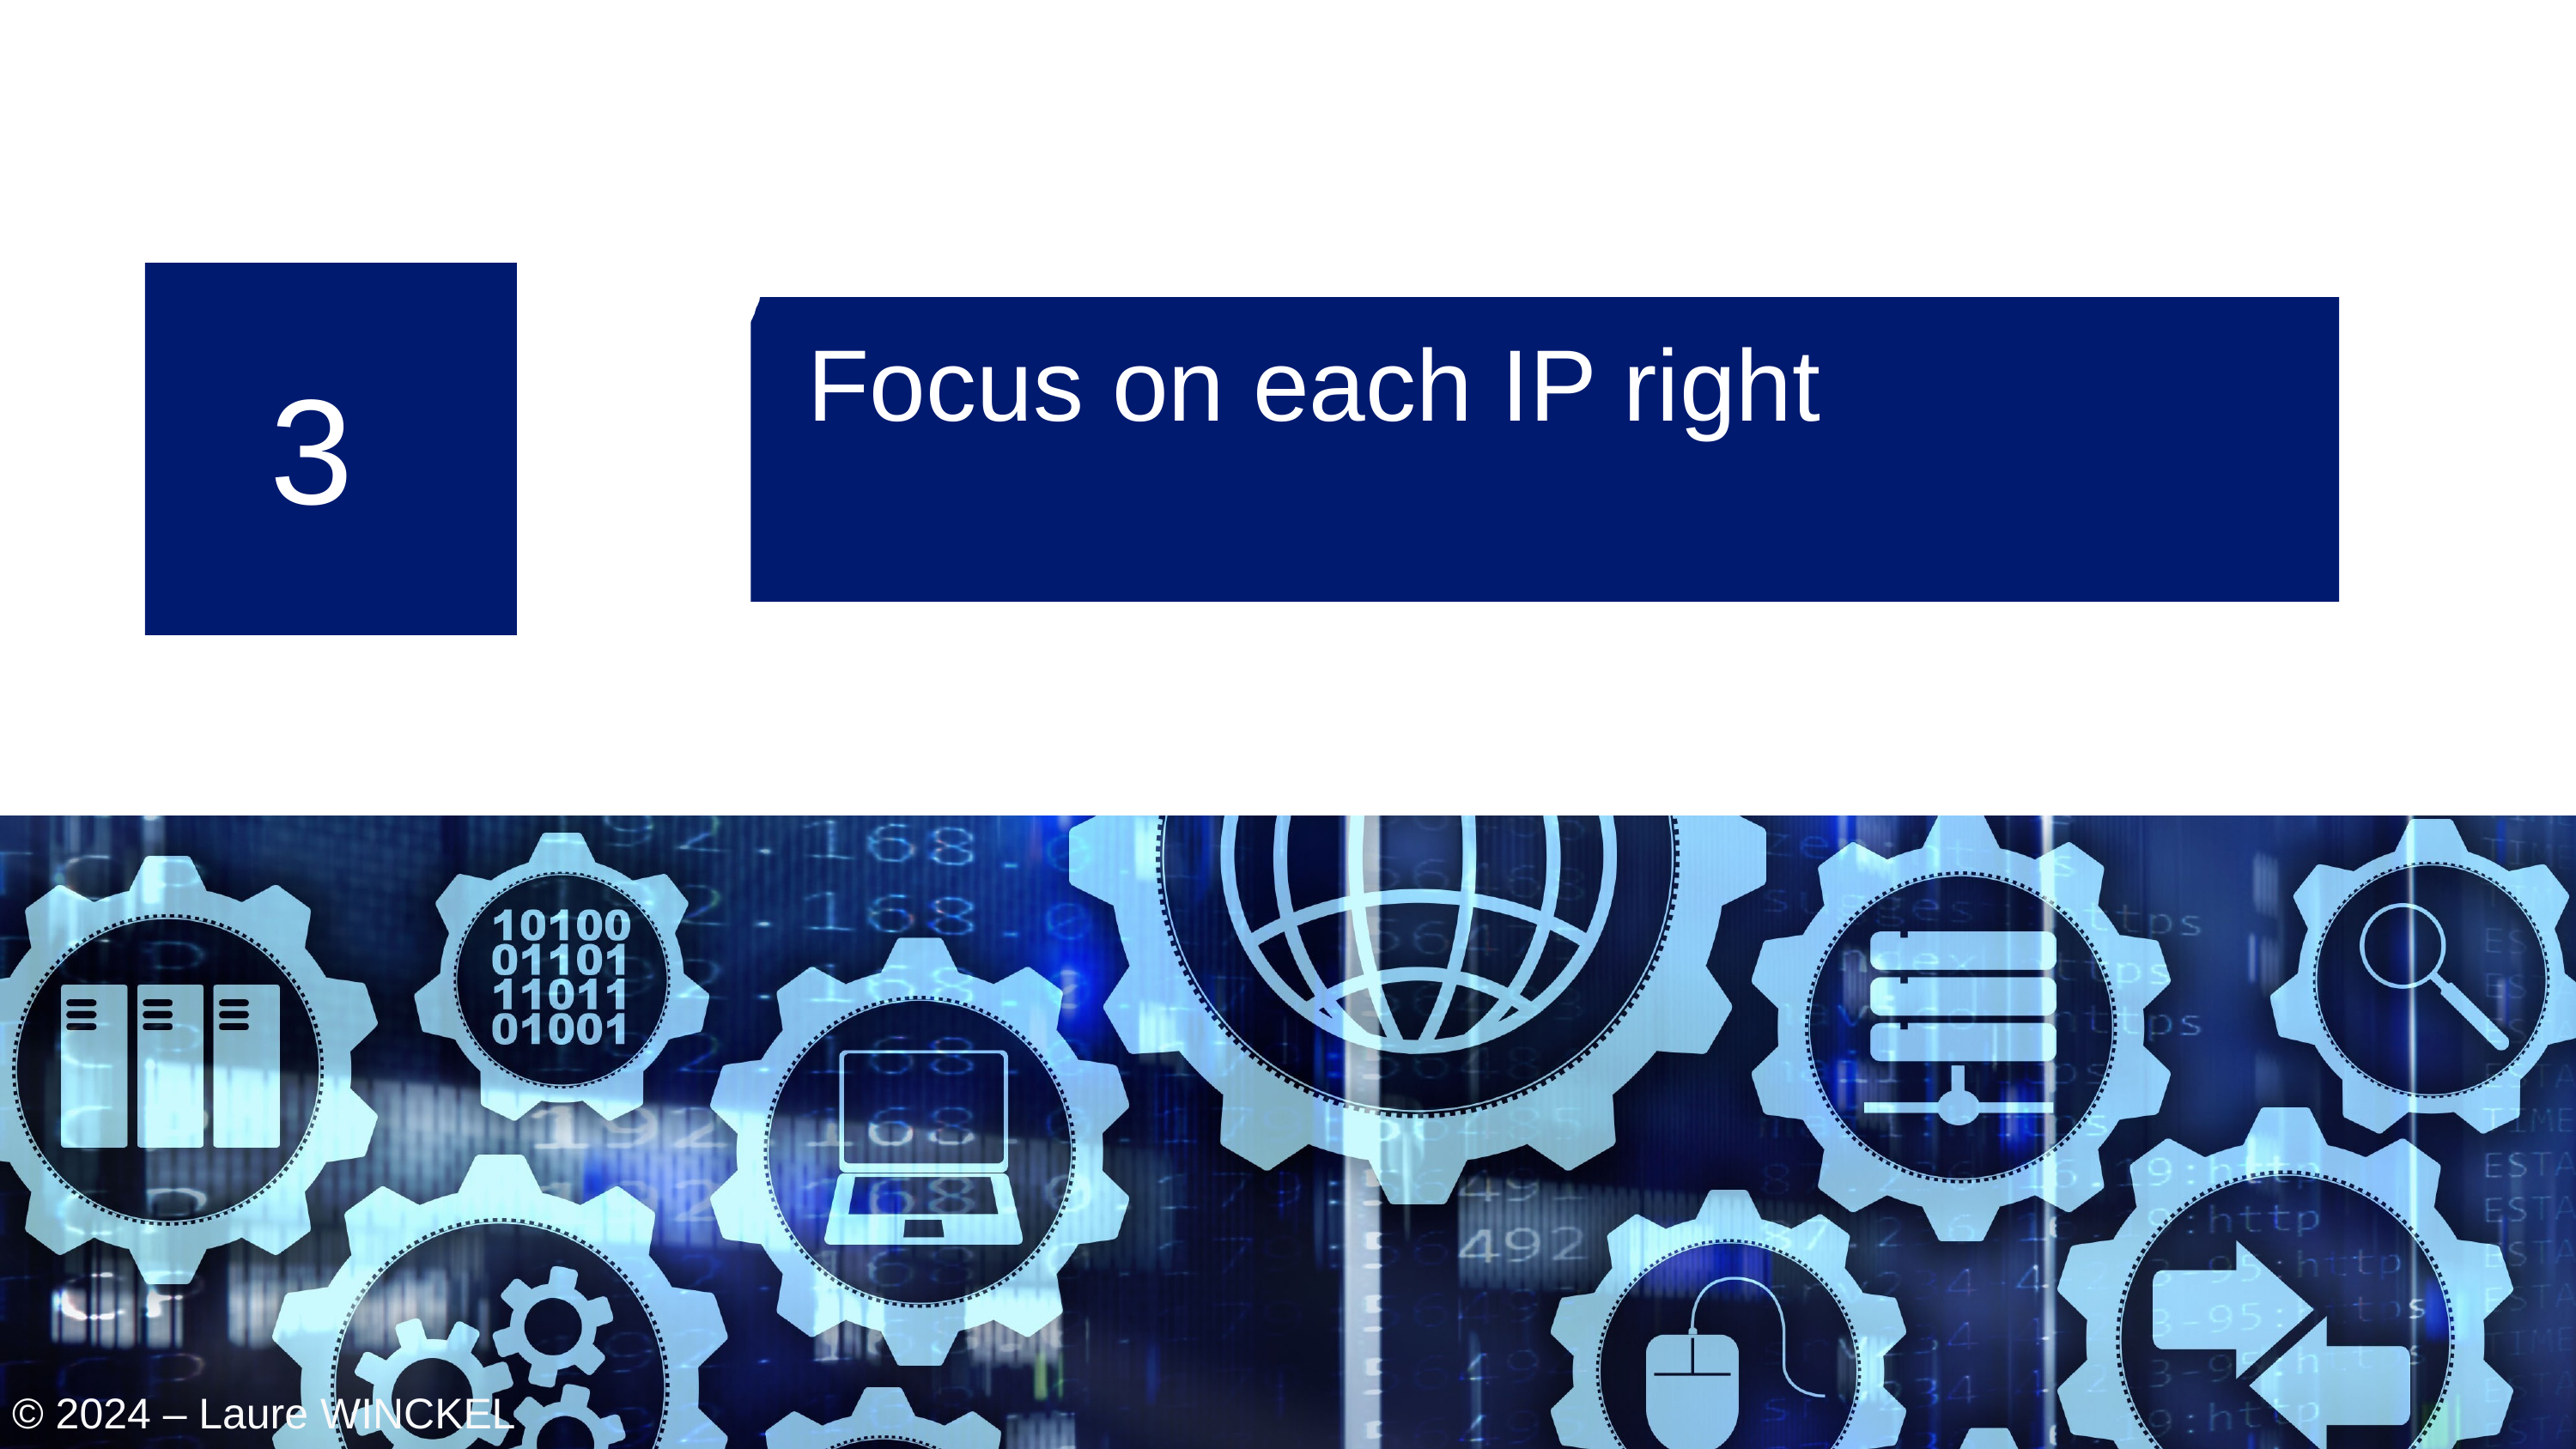

Focus on each IP right

3

© 2024 – Laure WINCKEL